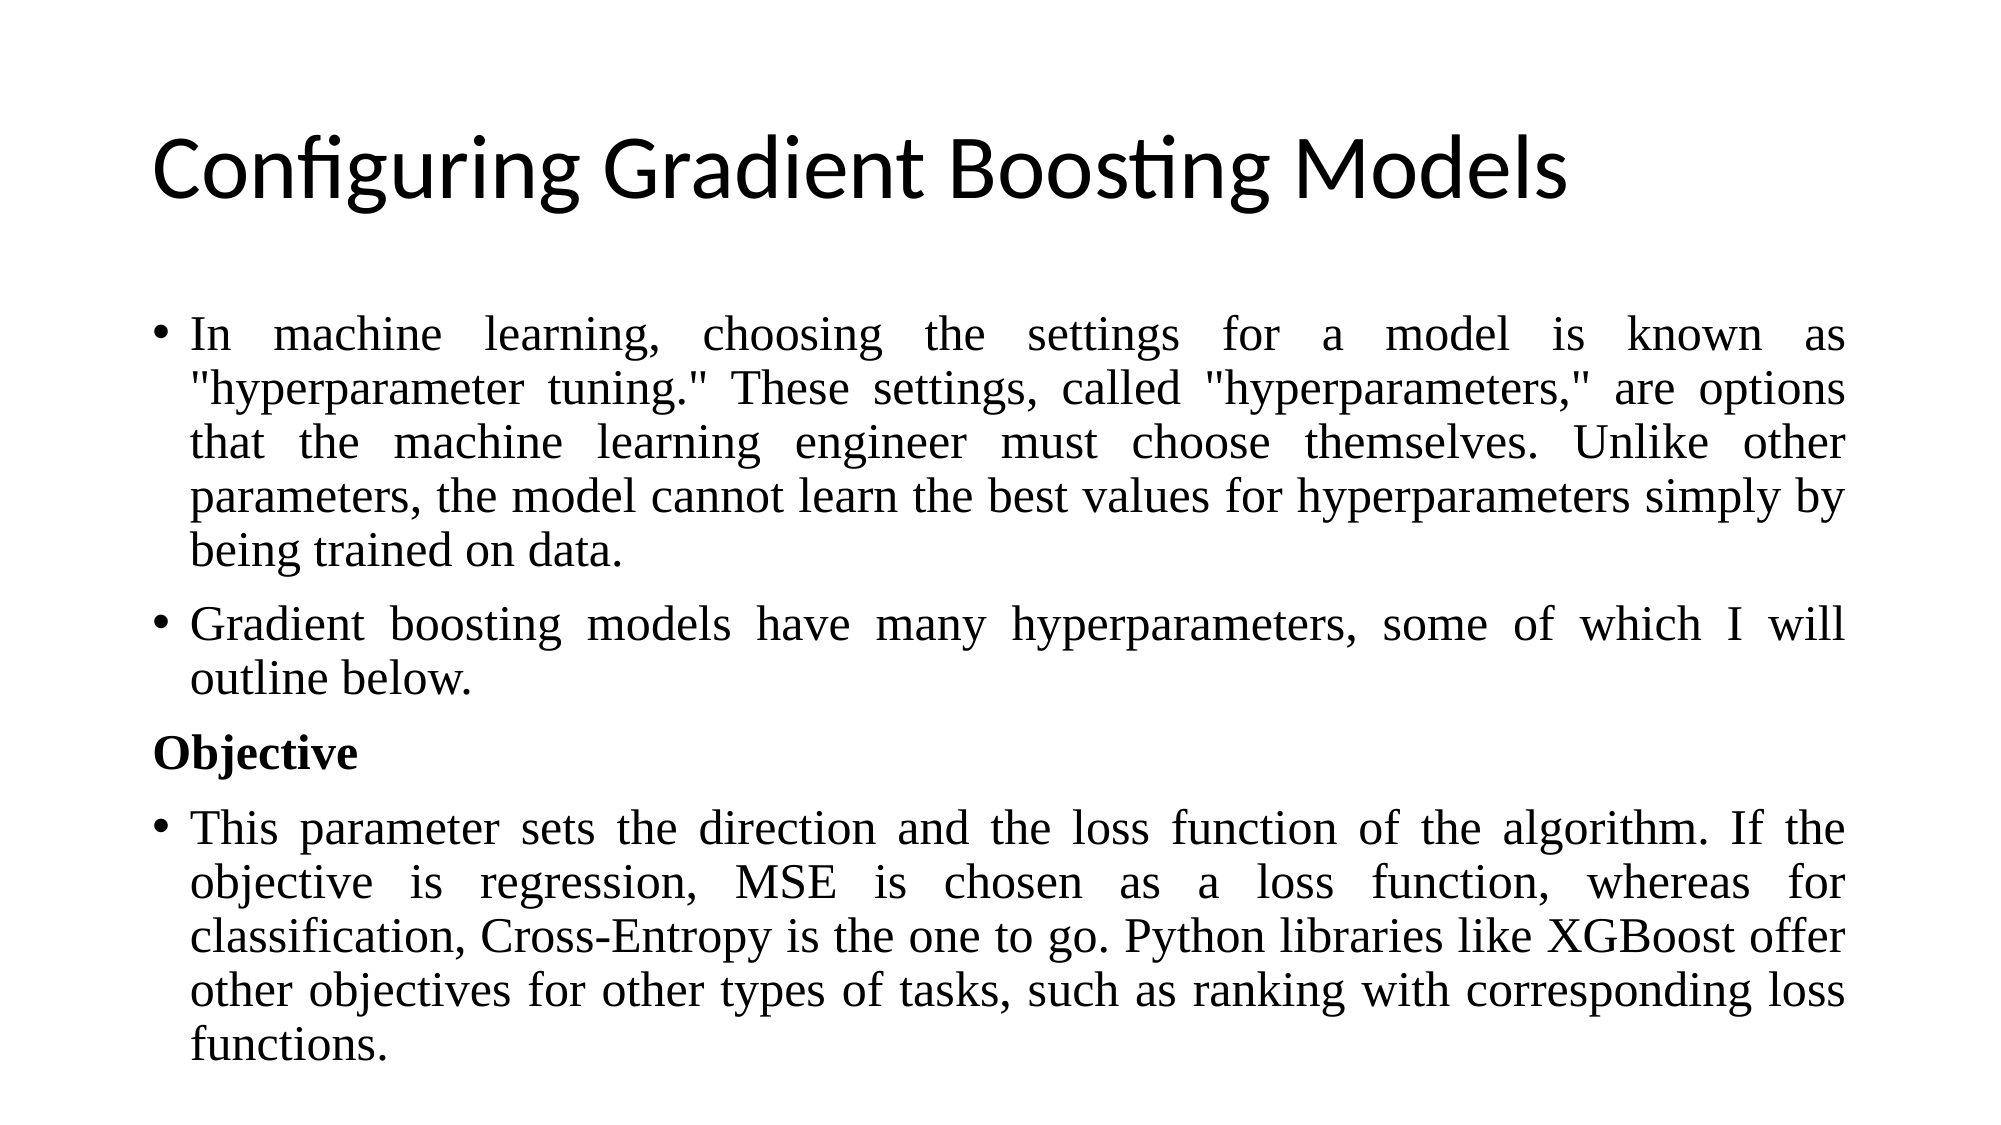

# Configuring Gradient Boosting Models
In machine learning, choosing the settings for a model is known as "hyperparameter tuning." These settings, called "hyperparameters," are options that the machine learning engineer must choose themselves. Unlike other parameters, the model cannot learn the best values for hyperparameters simply by being trained on data.
Gradient boosting models have many hyperparameters, some of which I will outline below.
Objective
This parameter sets the direction and the loss function of the algorithm. If the objective is regression, MSE is chosen as a loss function, whereas for classification, Cross-Entropy is the one to go. Python libraries like XGBoost offer other objectives for other types of tasks, such as ranking with corresponding loss functions.